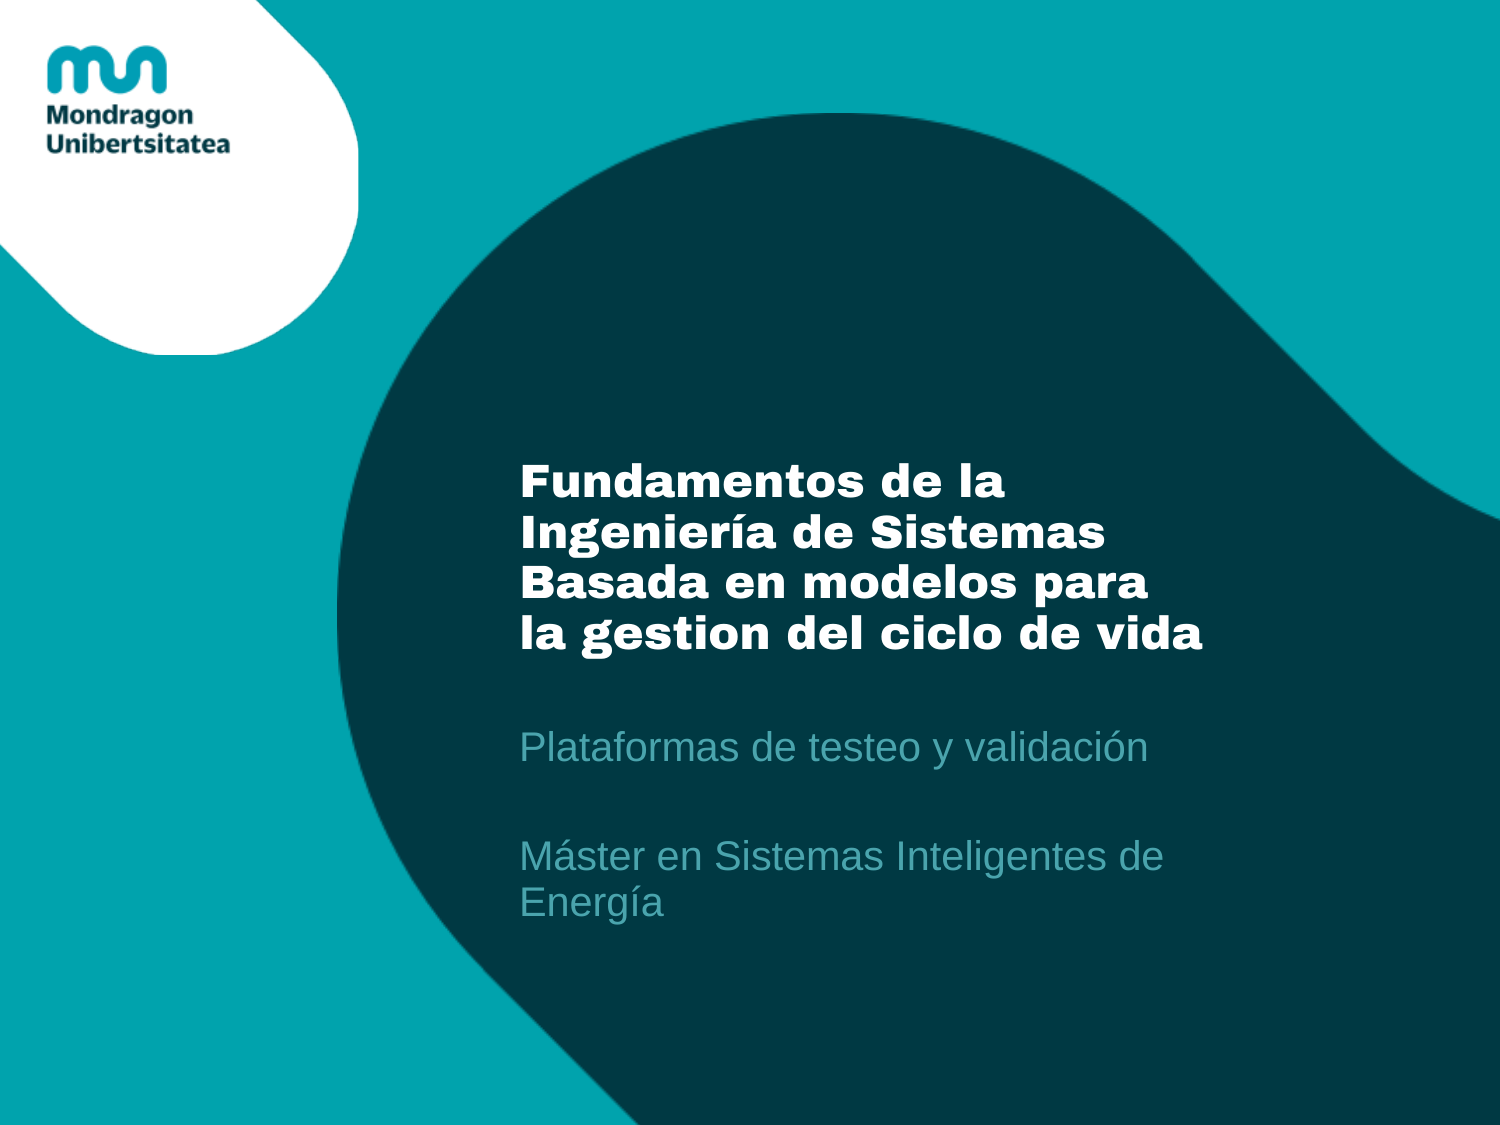

# Fundamentos de la Ingeniería de Sistemas Basada en modelos para la gestion del ciclo de vida

Plataformas de testeo y validación

Máster en Sistemas Inteligentes de Energía